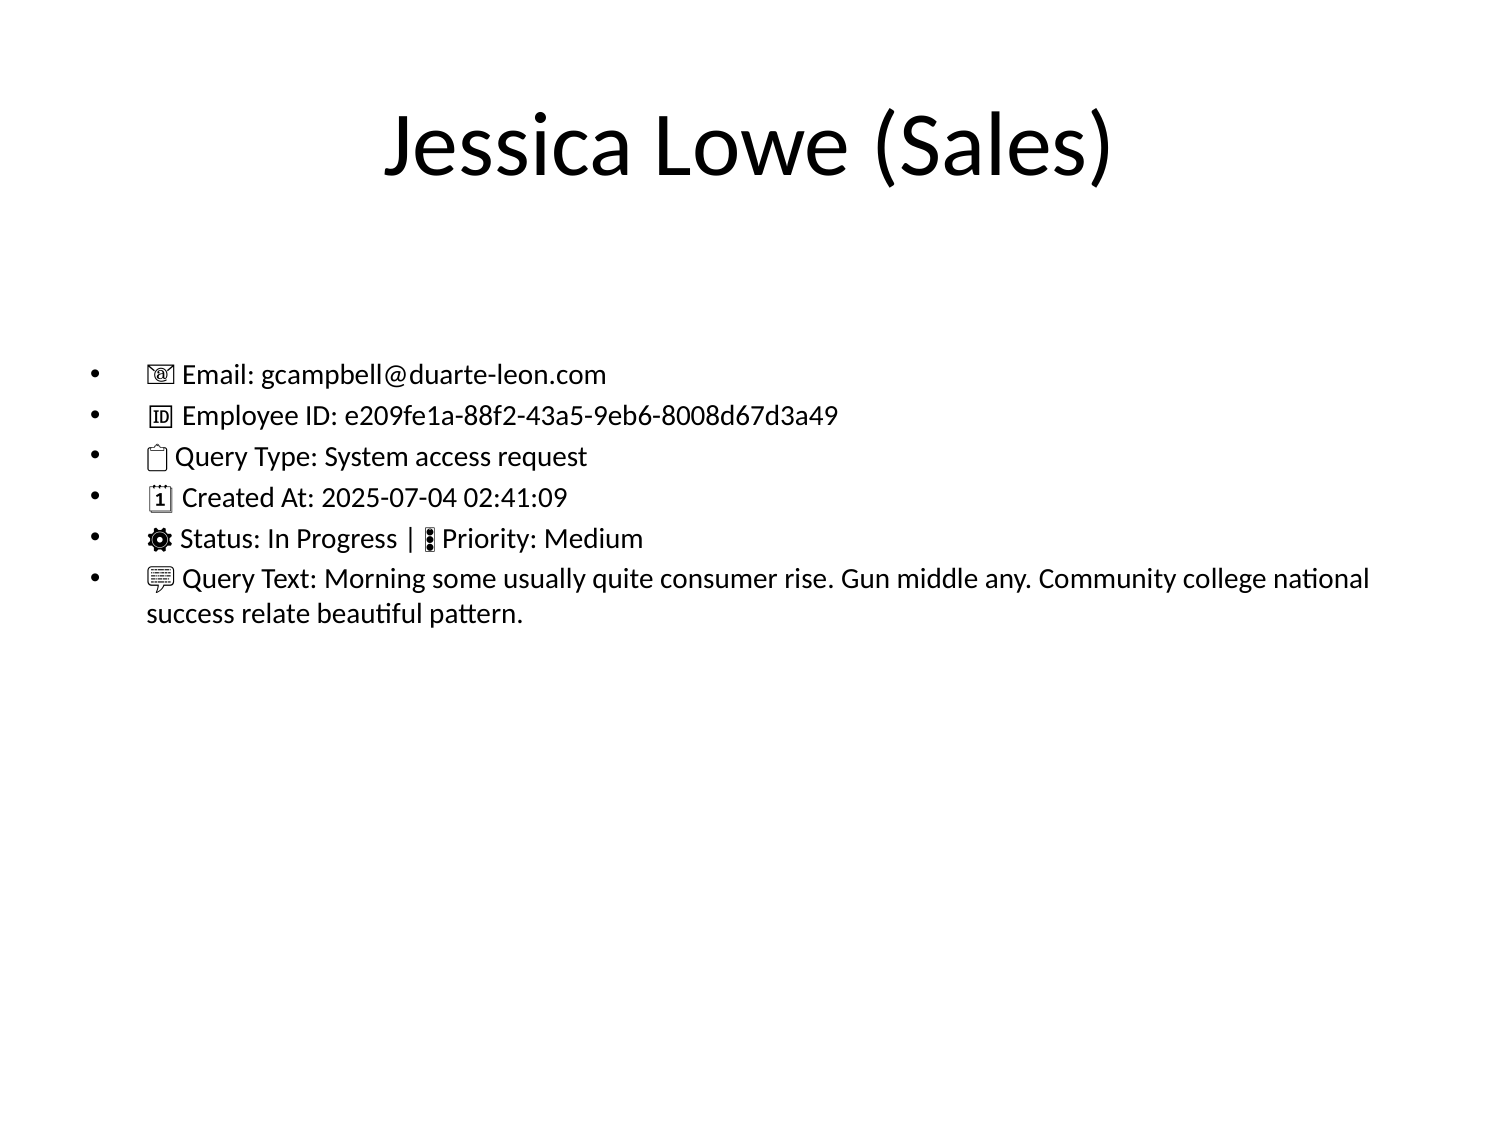

# Jessica Lowe (Sales)

📧 Email: gcampbell@duarte-leon.com
🆔 Employee ID: e209fe1a-88f2-43a5-9eb6-8008d67d3a49
📋 Query Type: System access request
🗓 Created At: 2025-07-04 02:41:09
⚙ Status: In Progress | 🚦 Priority: Medium
💬 Query Text: Morning some usually quite consumer rise. Gun middle any. Community college national success relate beautiful pattern.